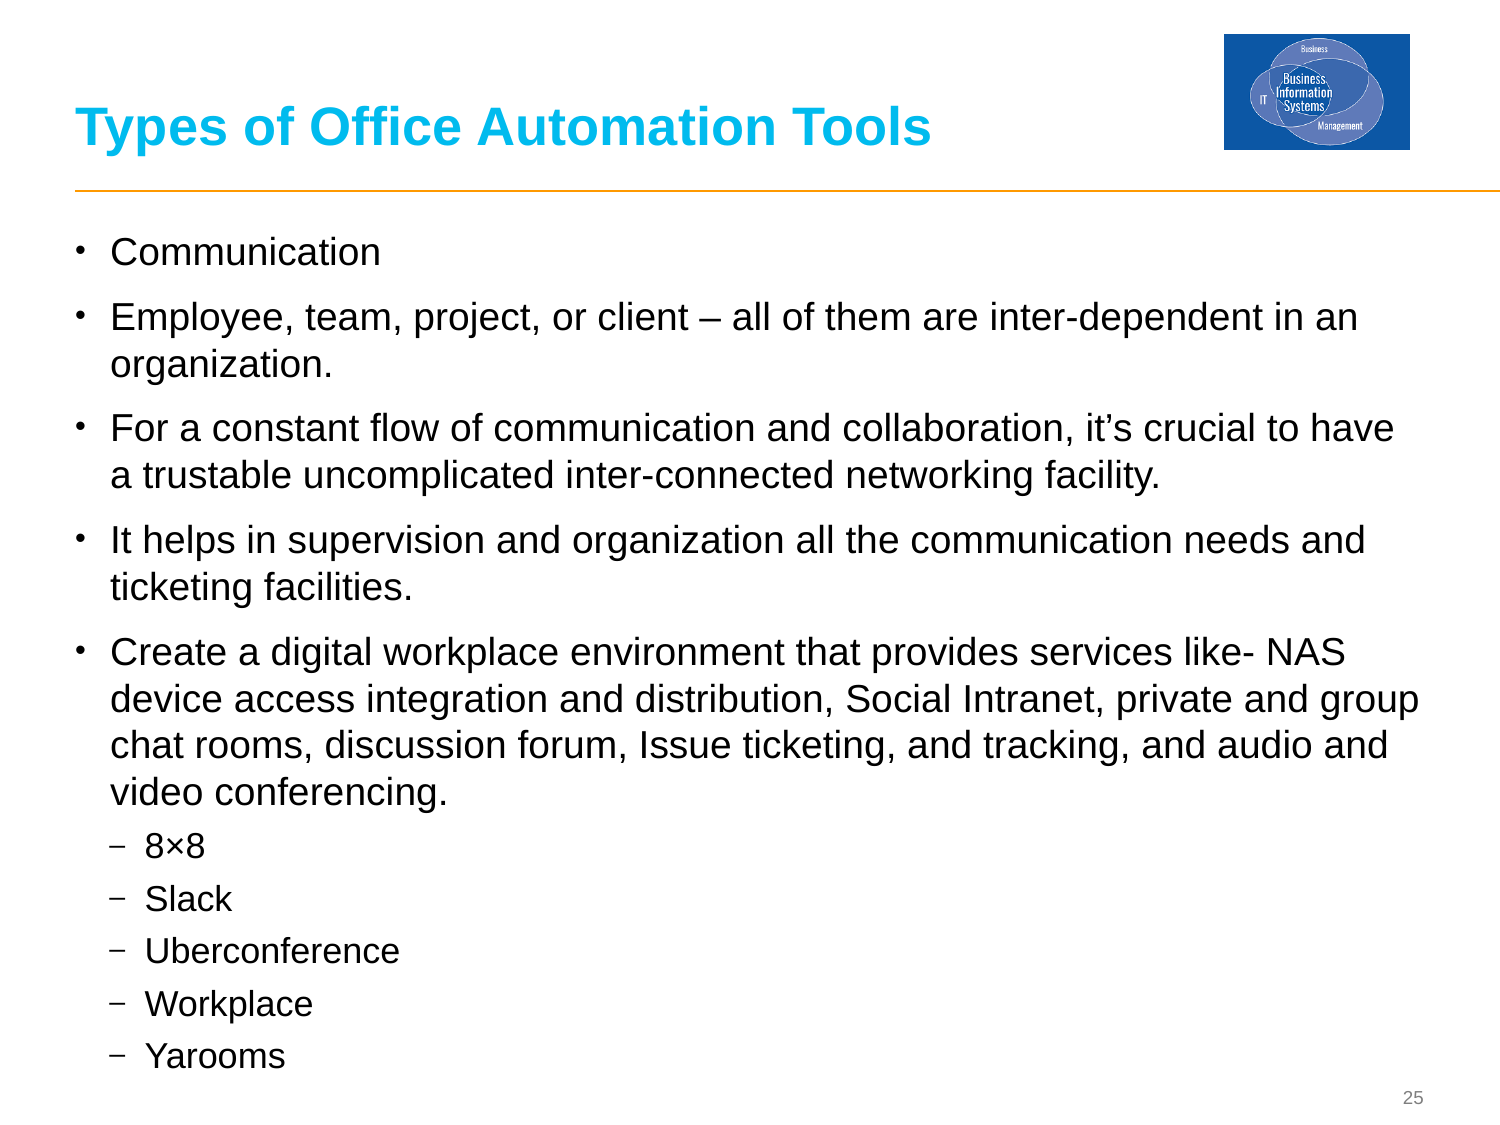

# Types of Office Automation Tools
Communication
Employee, team, project, or client – all of them are inter-dependent in an organization.
For a constant flow of communication and collaboration, it’s crucial to have a trustable uncomplicated inter-connected networking facility.
It helps in supervision and organization all the communication needs and ticketing facilities.
Create a digital workplace environment that provides services like- NAS device access integration and distribution, Social Intranet, private and group chat rooms, discussion forum, Issue ticketing, and tracking, and audio and video conferencing.
8×8
Slack
Uberconference
Workplace
Yarooms